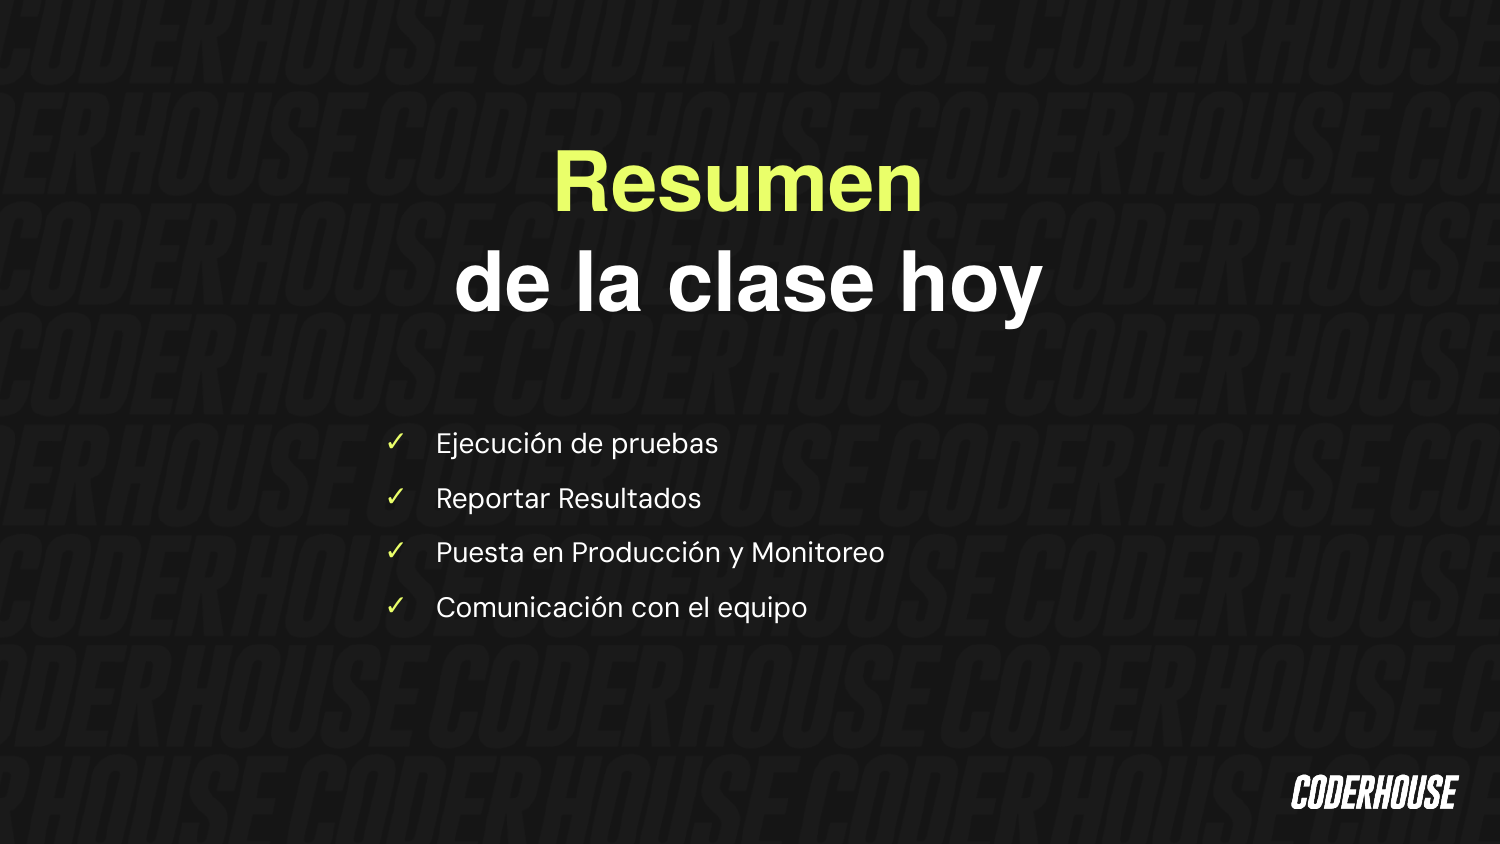

Resumen
de la clase hoy
Ejecución de pruebas
Reportar Resultados
Puesta en Producción y Monitoreo
Comunicación con el equipo